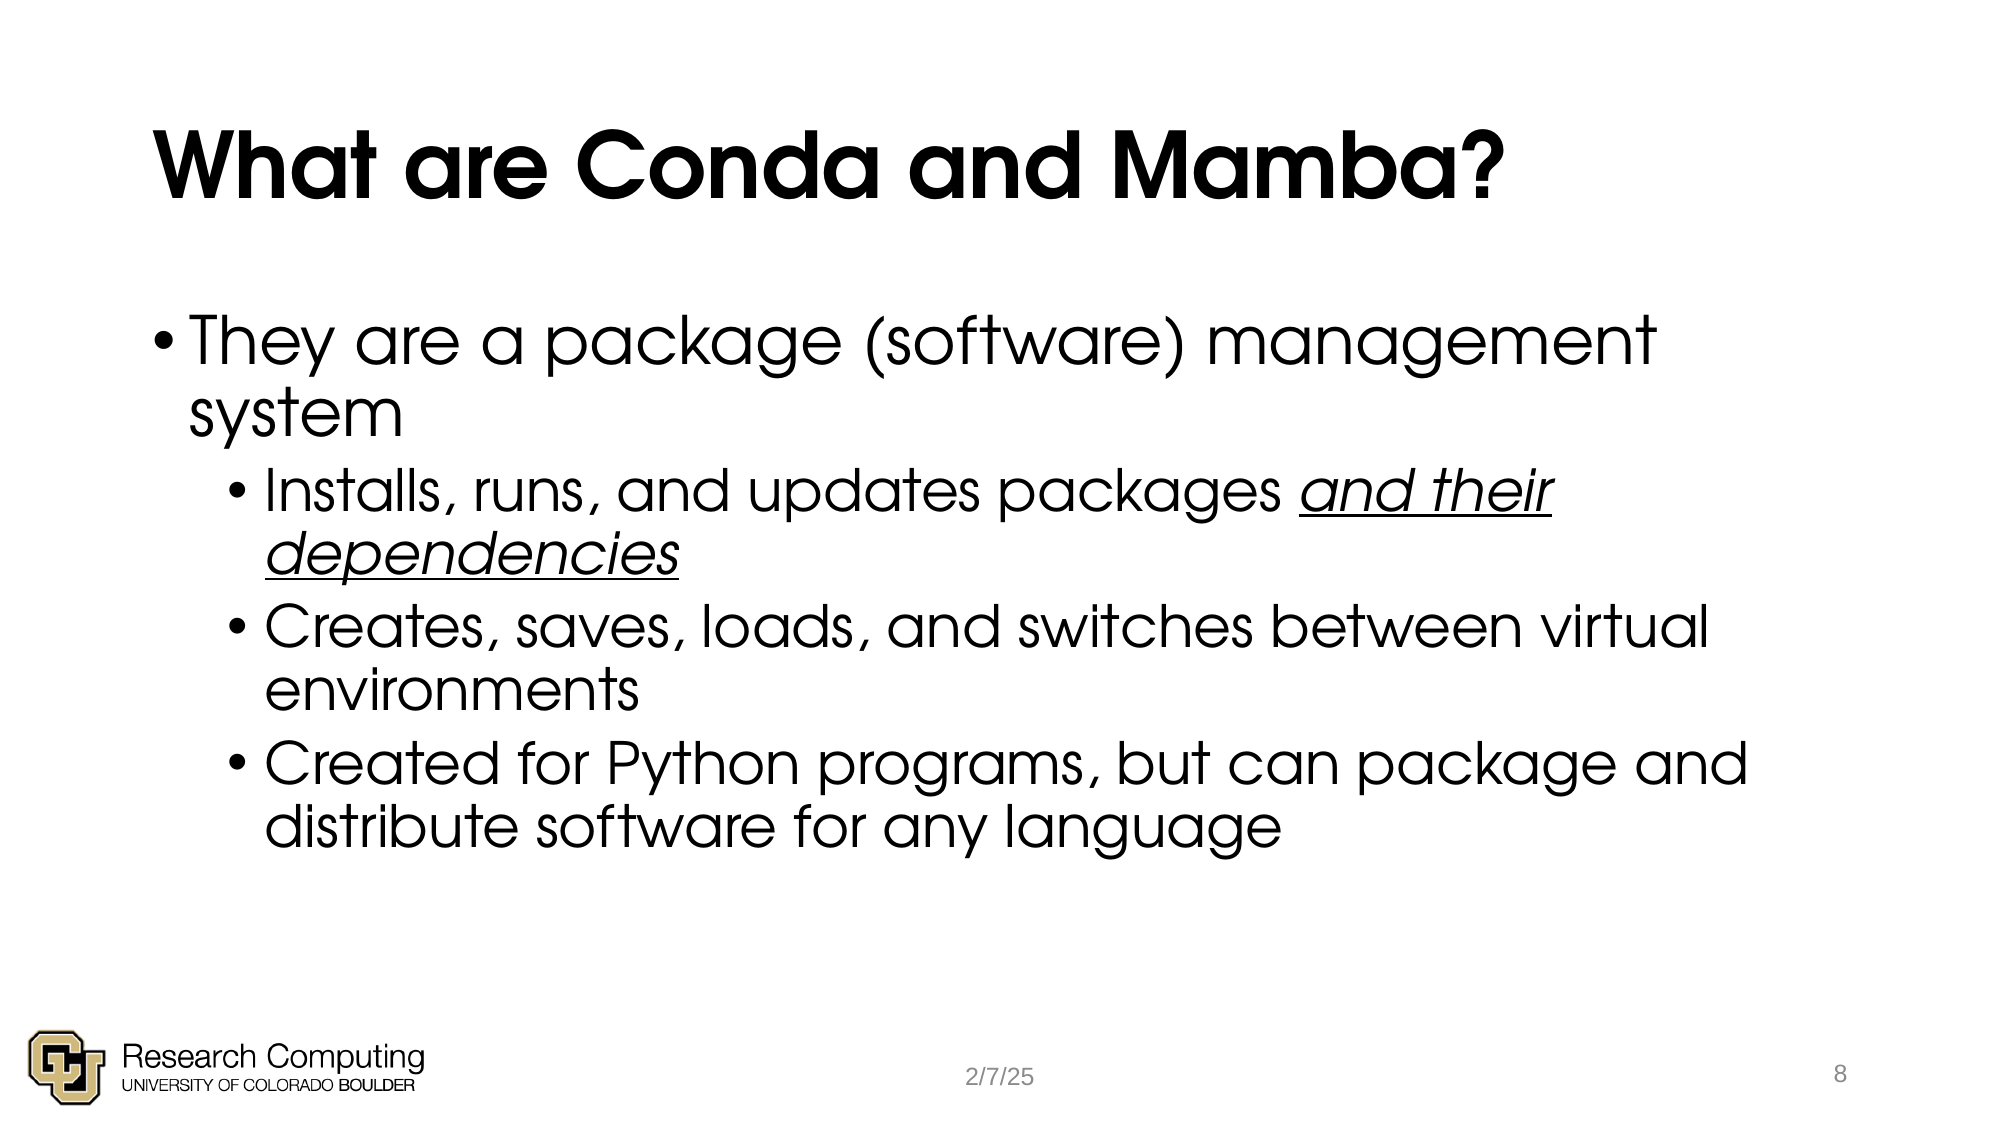

# What are Conda and Mamba?
They are a package (software) management system
Installs, runs, and updates packages and their dependencies
Creates, saves, loads, and switches between virtual environments
Created for Python programs, but can package and distribute software for any language

8
2/7/25